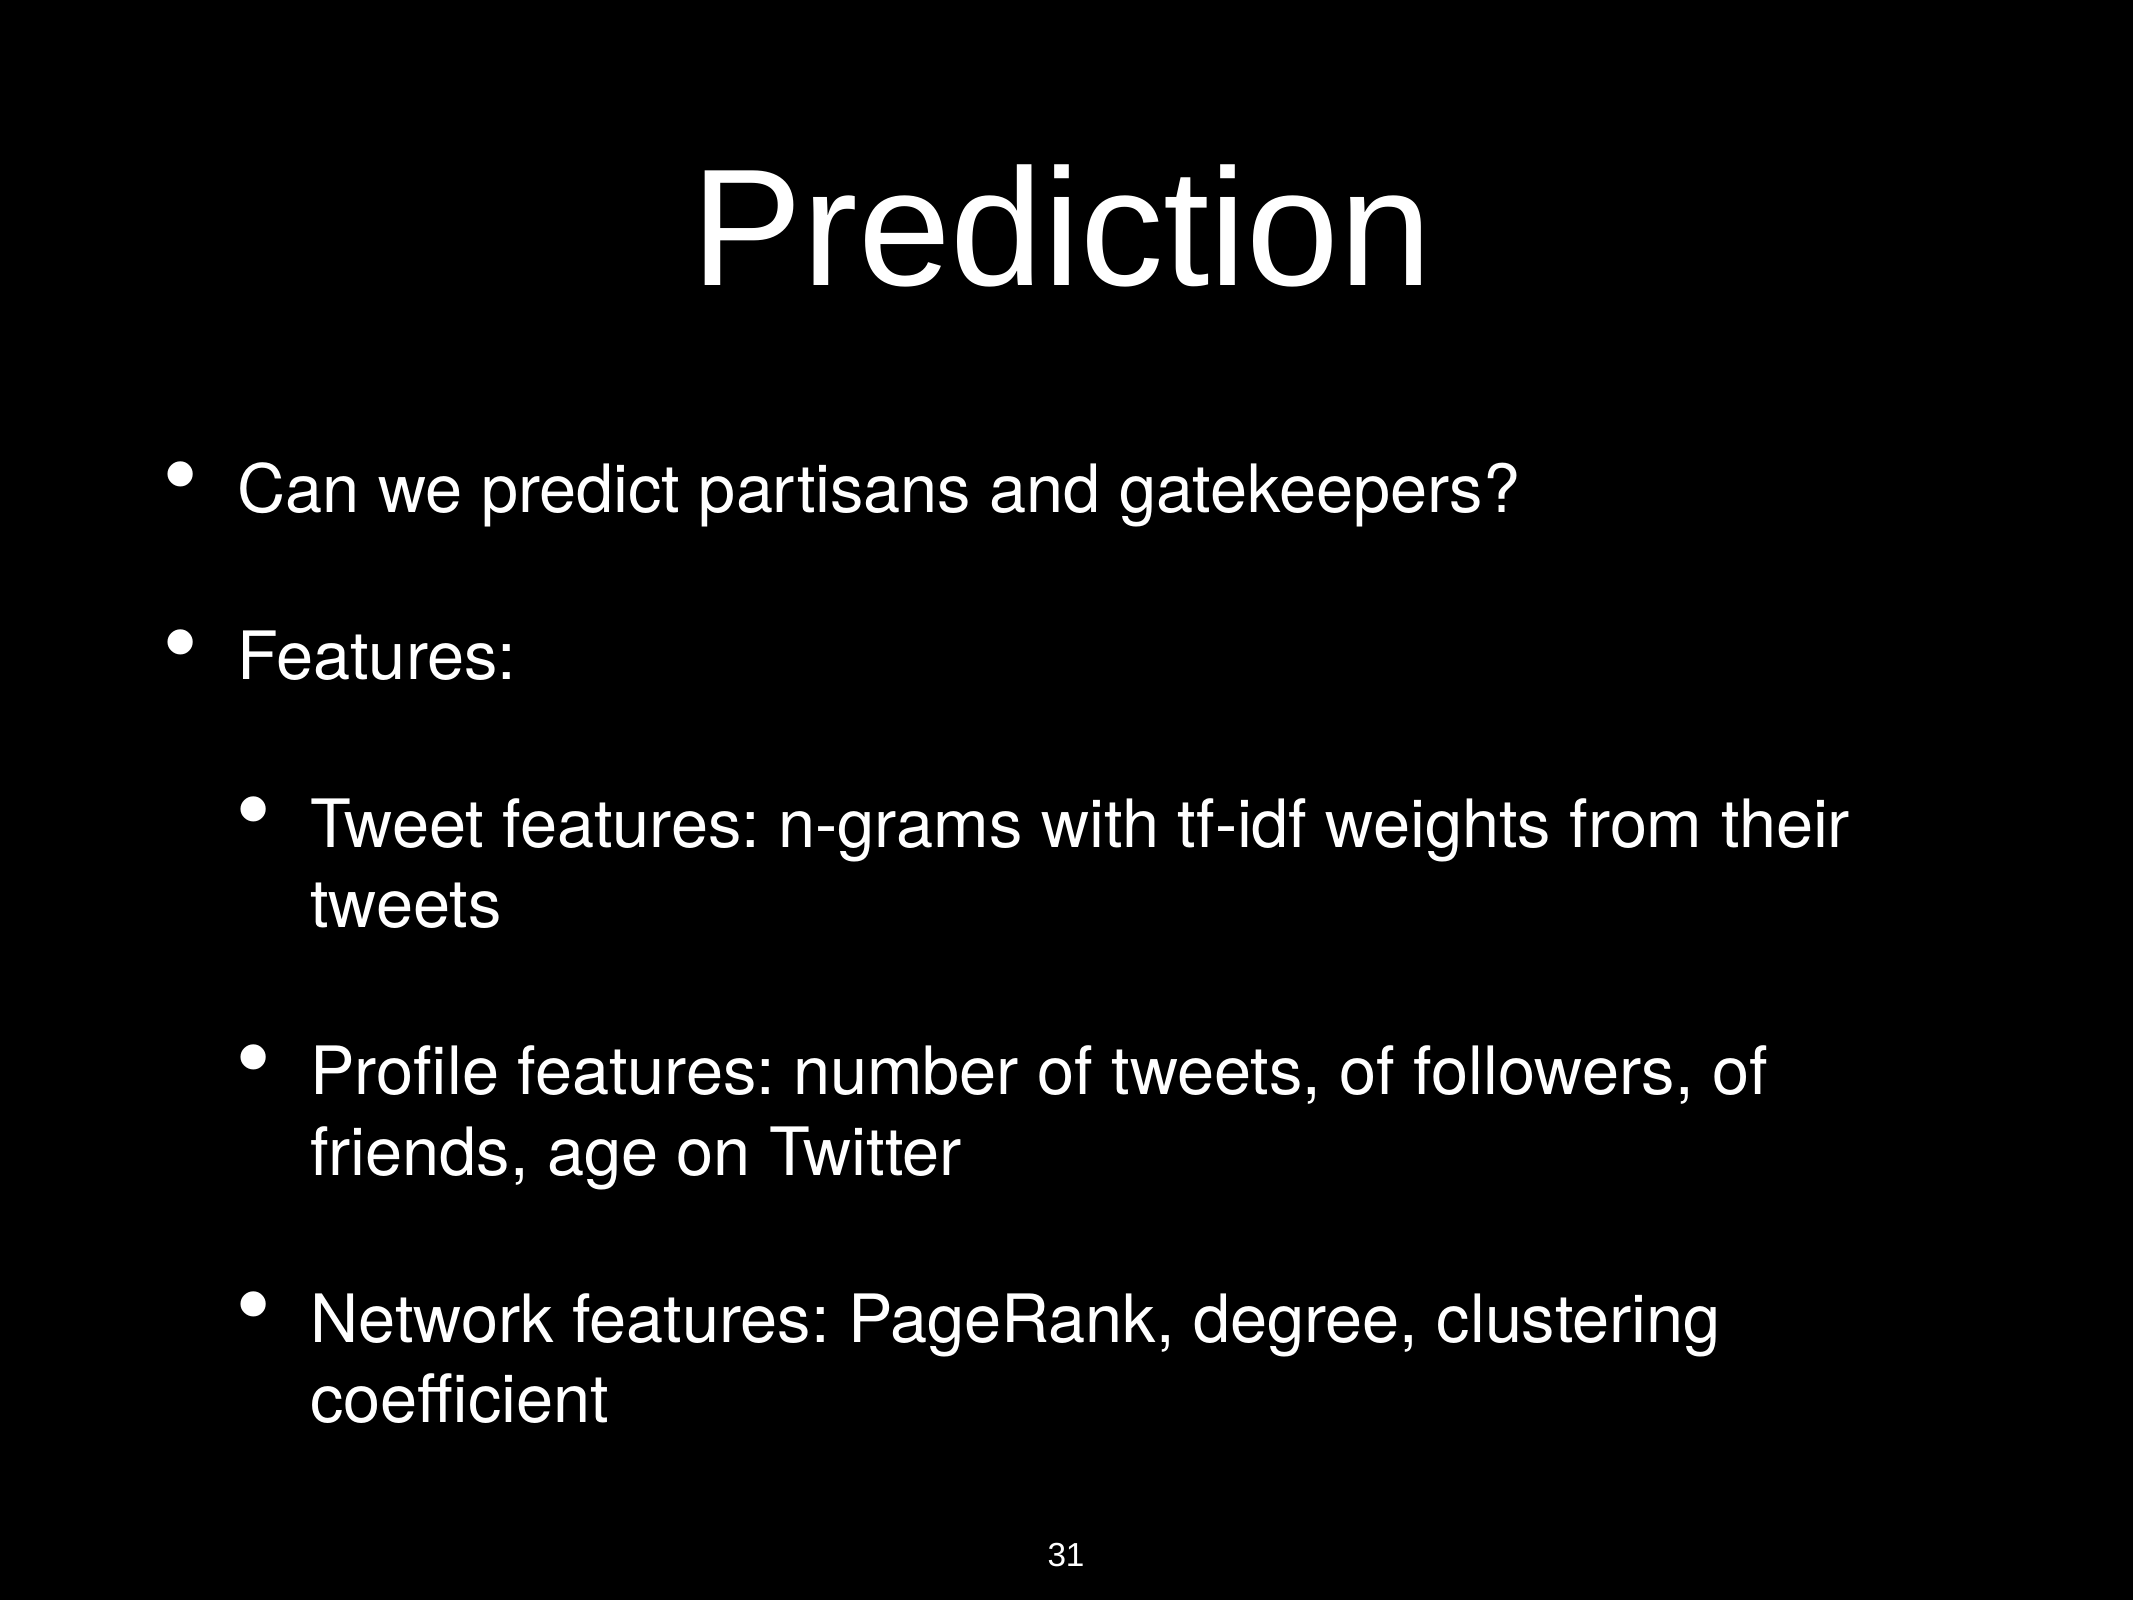

# Prediction
Can we predict partisans and gatekeepers?
Features:
Tweet features: n-grams with tf-idf weights from their tweets
Profile features: number of tweets, of followers, of friends, age on Twitter
Network features: PageRank, degree, clustering coefficient
31